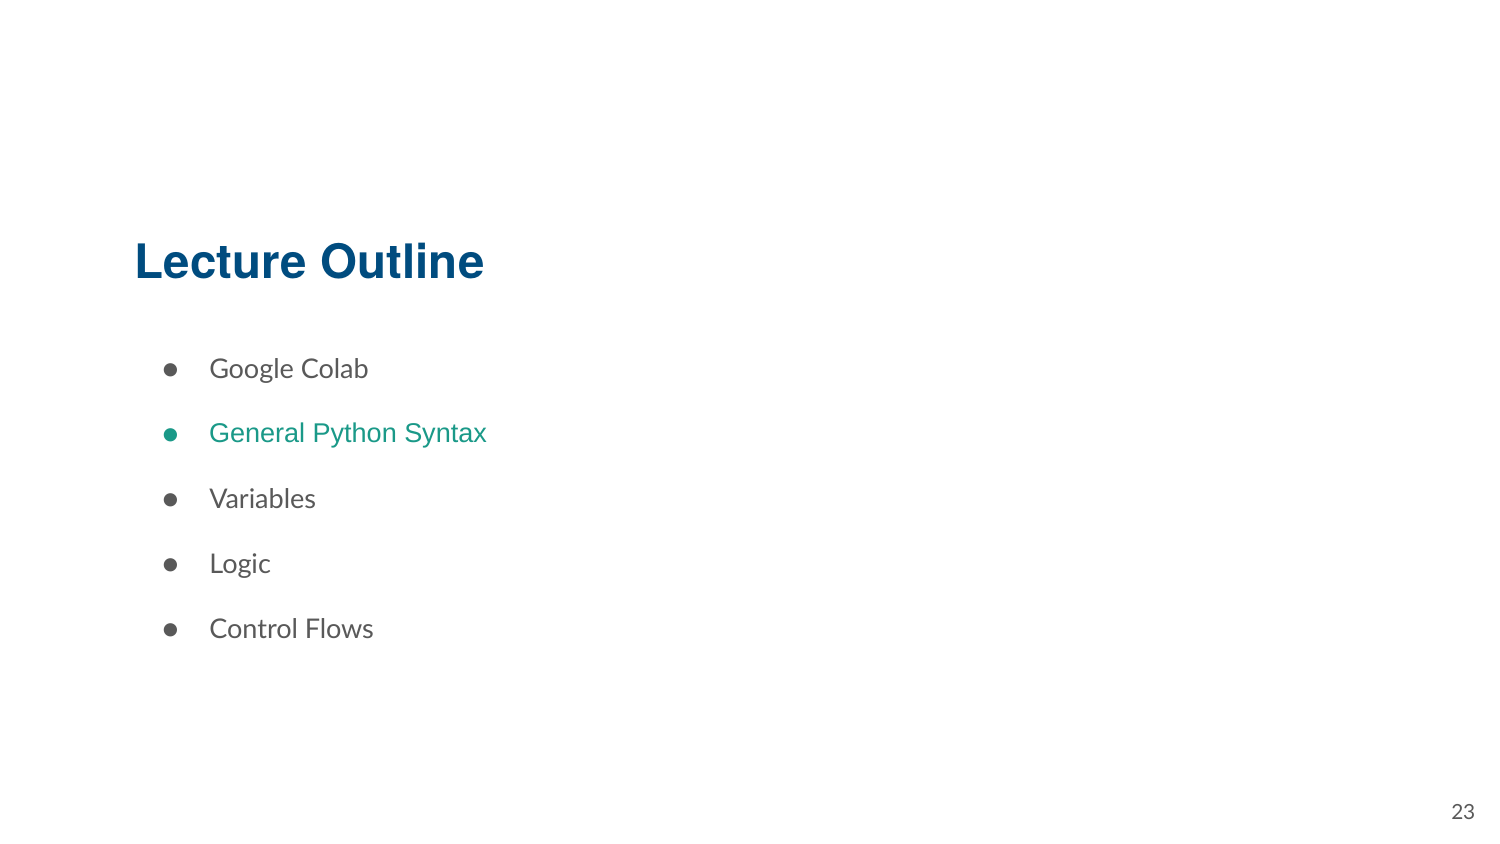

# Lecture Outline
Google Colab

Variables
Logic
Control Flows
General Python Syntax
23